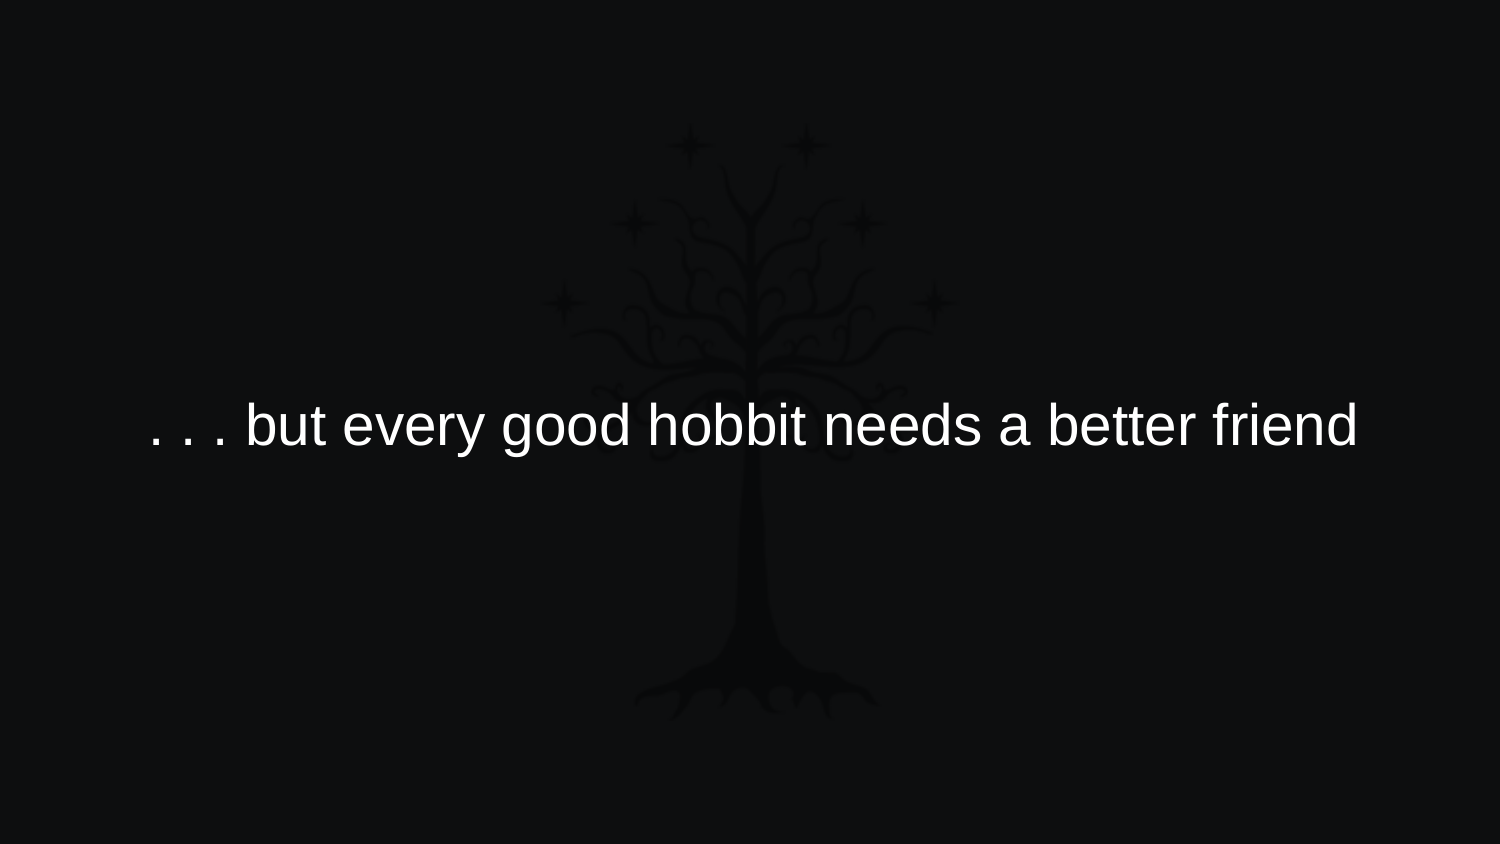

# . . . but every good hobbit needs a better friend